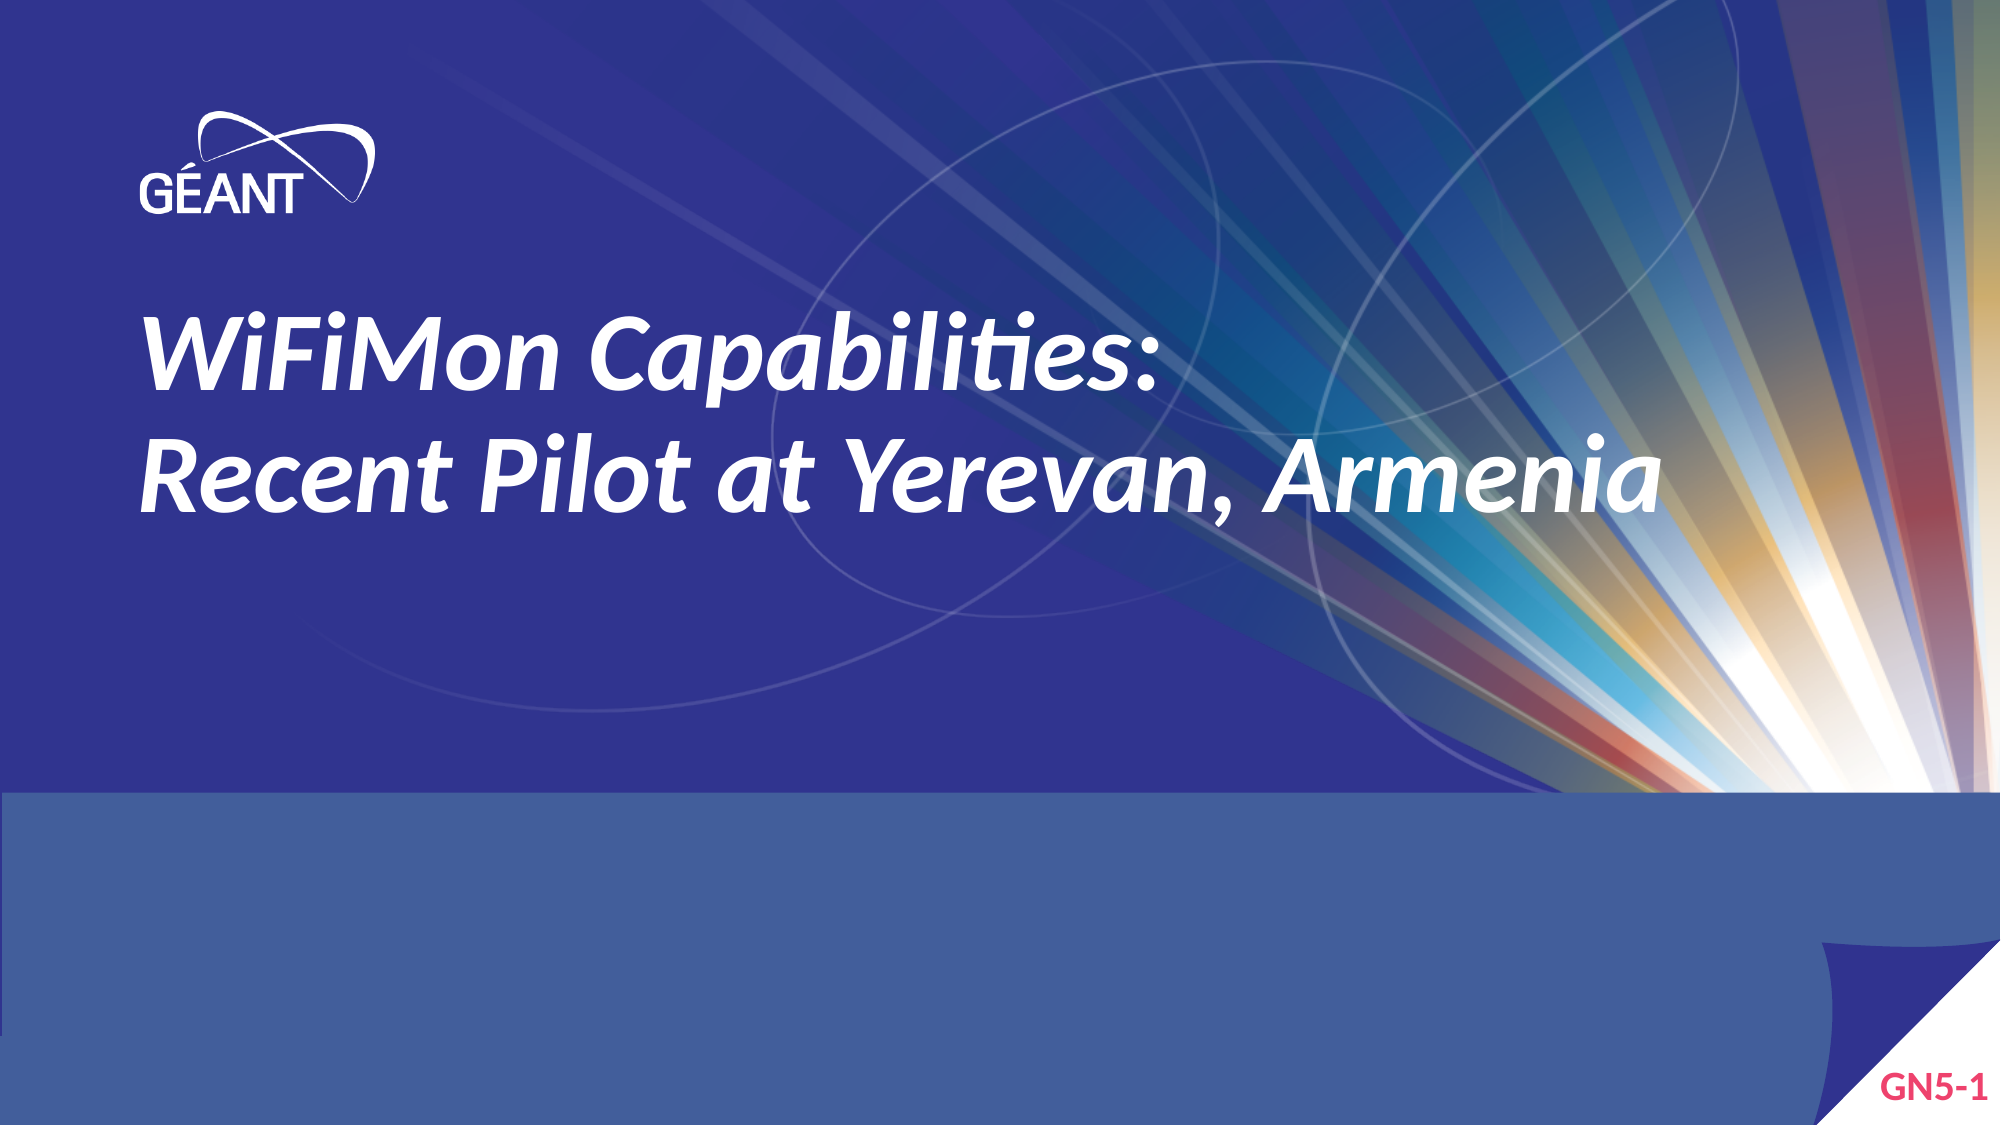

# WiFiMon Capabilities: Recent Pilot at Yerevan, Armenia